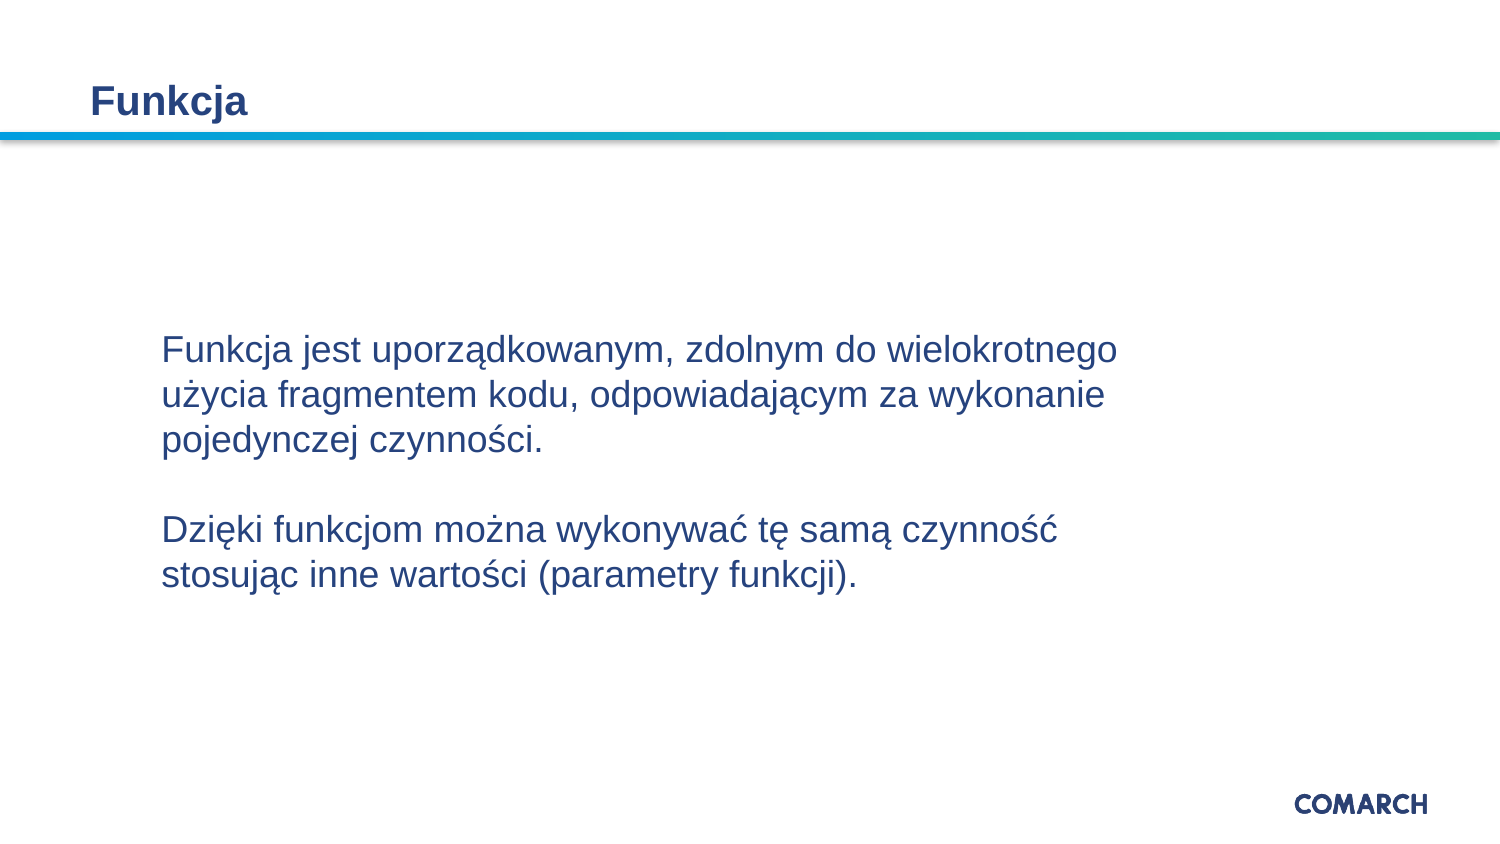

26.06.2023
# Funkcja

Funkcja jest uporządkowanym, zdolnym do wielokrotnego użycia fragmentem kodu, odpowiadającym za wykonanie pojedynczej czynności.

Dzięki funkcjom można wykonywać tę samą czynność stosując inne wartości (parametry funkcji).